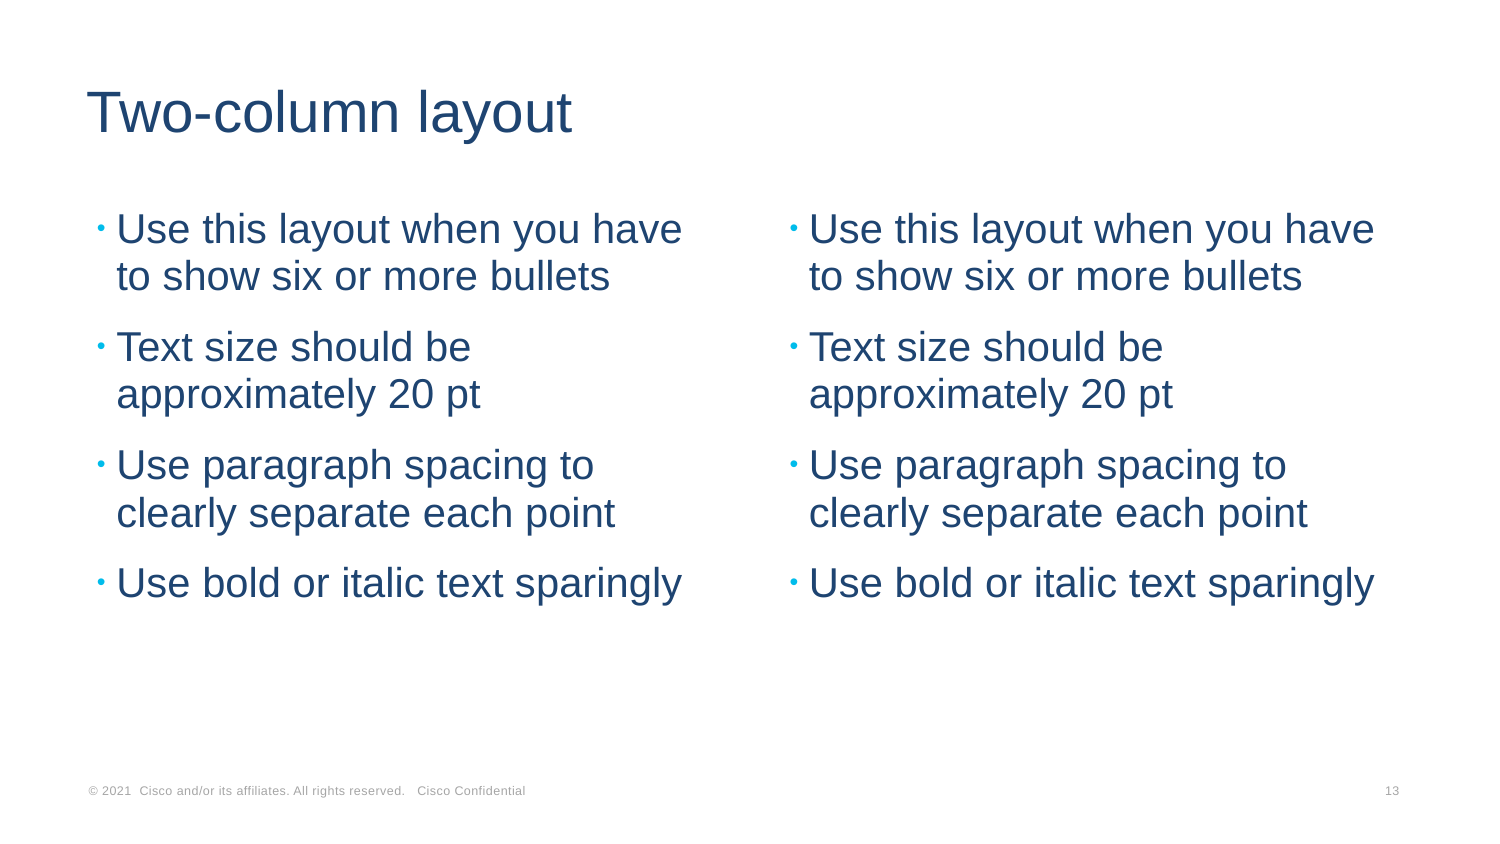

# Two-column layout
Use this layout when you have to show six or more bullets
Text size should be approximately 20 pt
Use paragraph spacing to clearly separate each point
Use bold or italic text sparingly
Use this layout when you have to show six or more bullets
Text size should be approximately 20 pt
Use paragraph spacing to clearly separate each point
Use bold or italic text sparingly